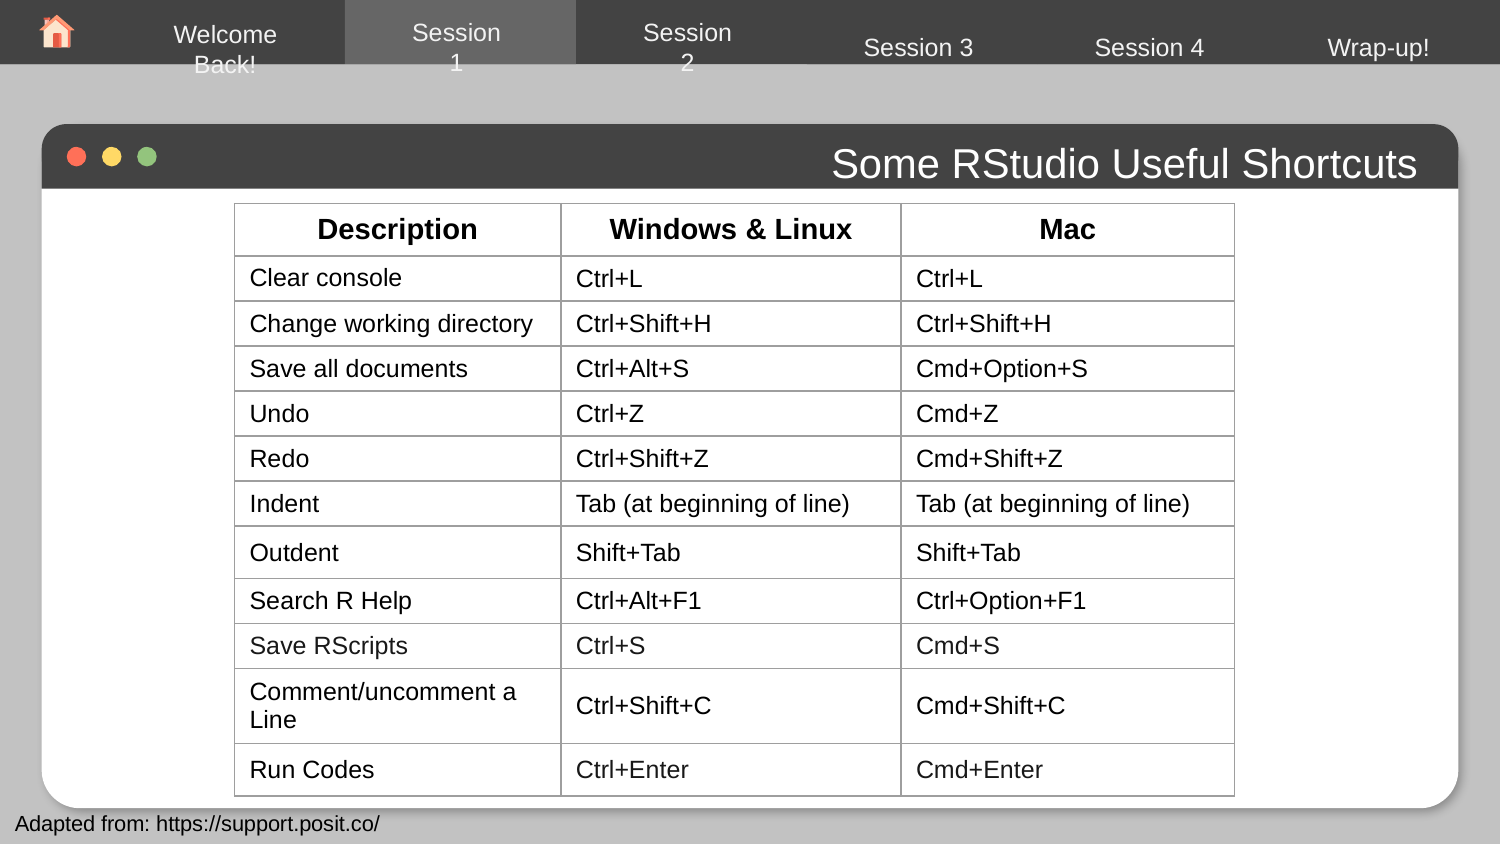

Session 2
Session 4
Wrap-up!
Session 3
Session 1
Welcome Back!
# Some RStudio Useful Shortcuts
| Description | Windows & Linux | Mac |
| --- | --- | --- |
| Clear console | Ctrl+L | Ctrl+L |
| Change working directory | Ctrl+Shift+H | Ctrl+Shift+H |
| Save all documents | Ctrl+Alt+S | Cmd+Option+S |
| Undo | Ctrl+Z | Cmd+Z |
| Redo | Ctrl+Shift+Z | Cmd+Shift+Z |
| Indent | Tab (at beginning of line) | Tab (at beginning of line) |
| Outdent | Shift+Tab | Shift+Tab |
| Search R Help | Ctrl+Alt+F1 | Ctrl+Option+F1 |
| Save RScripts | Ctrl+S | Cmd+S |
| Comment/uncomment a Line | Ctrl+Shift+C | Cmd+Shift+C |
| Run Codes | Ctrl+Enter | Cmd+Enter |
Adapted from: https://support.posit.co/